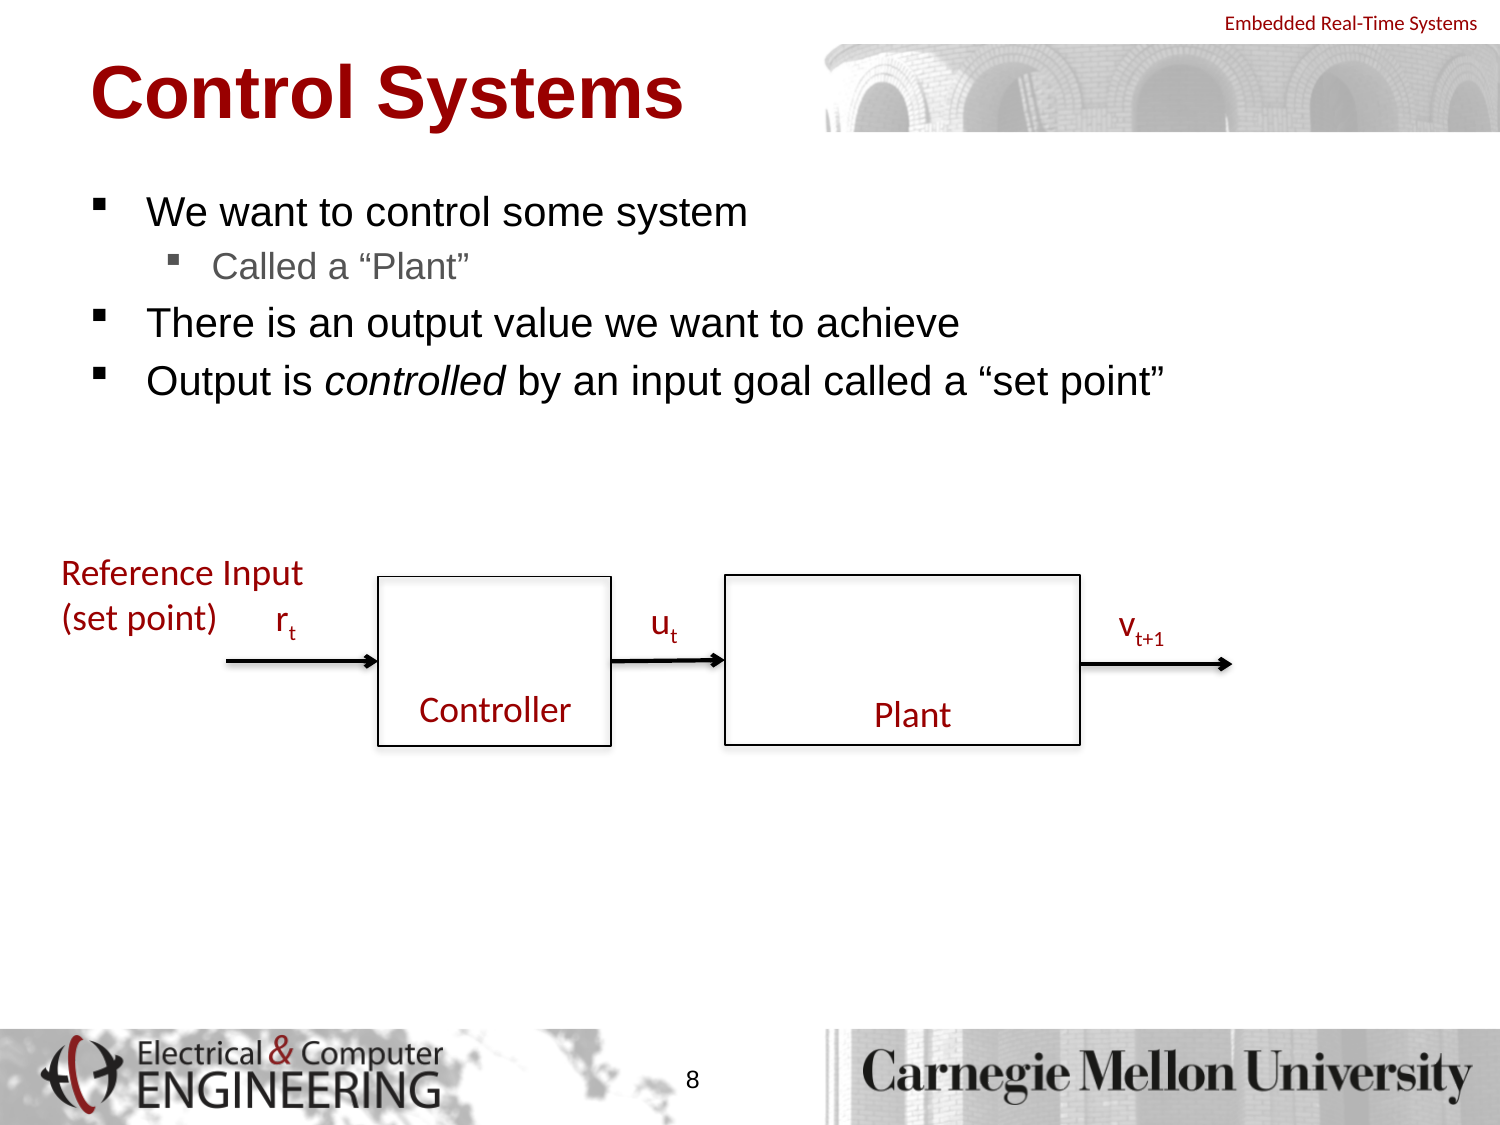

# Control Systems
We want to control some system
Called a “Plant”
There is an output value we want to achieve
Output is controlled by an input goal called a “set point”

Reference Input (set point)

rt
ut
vt+1
Controller
Plant
8